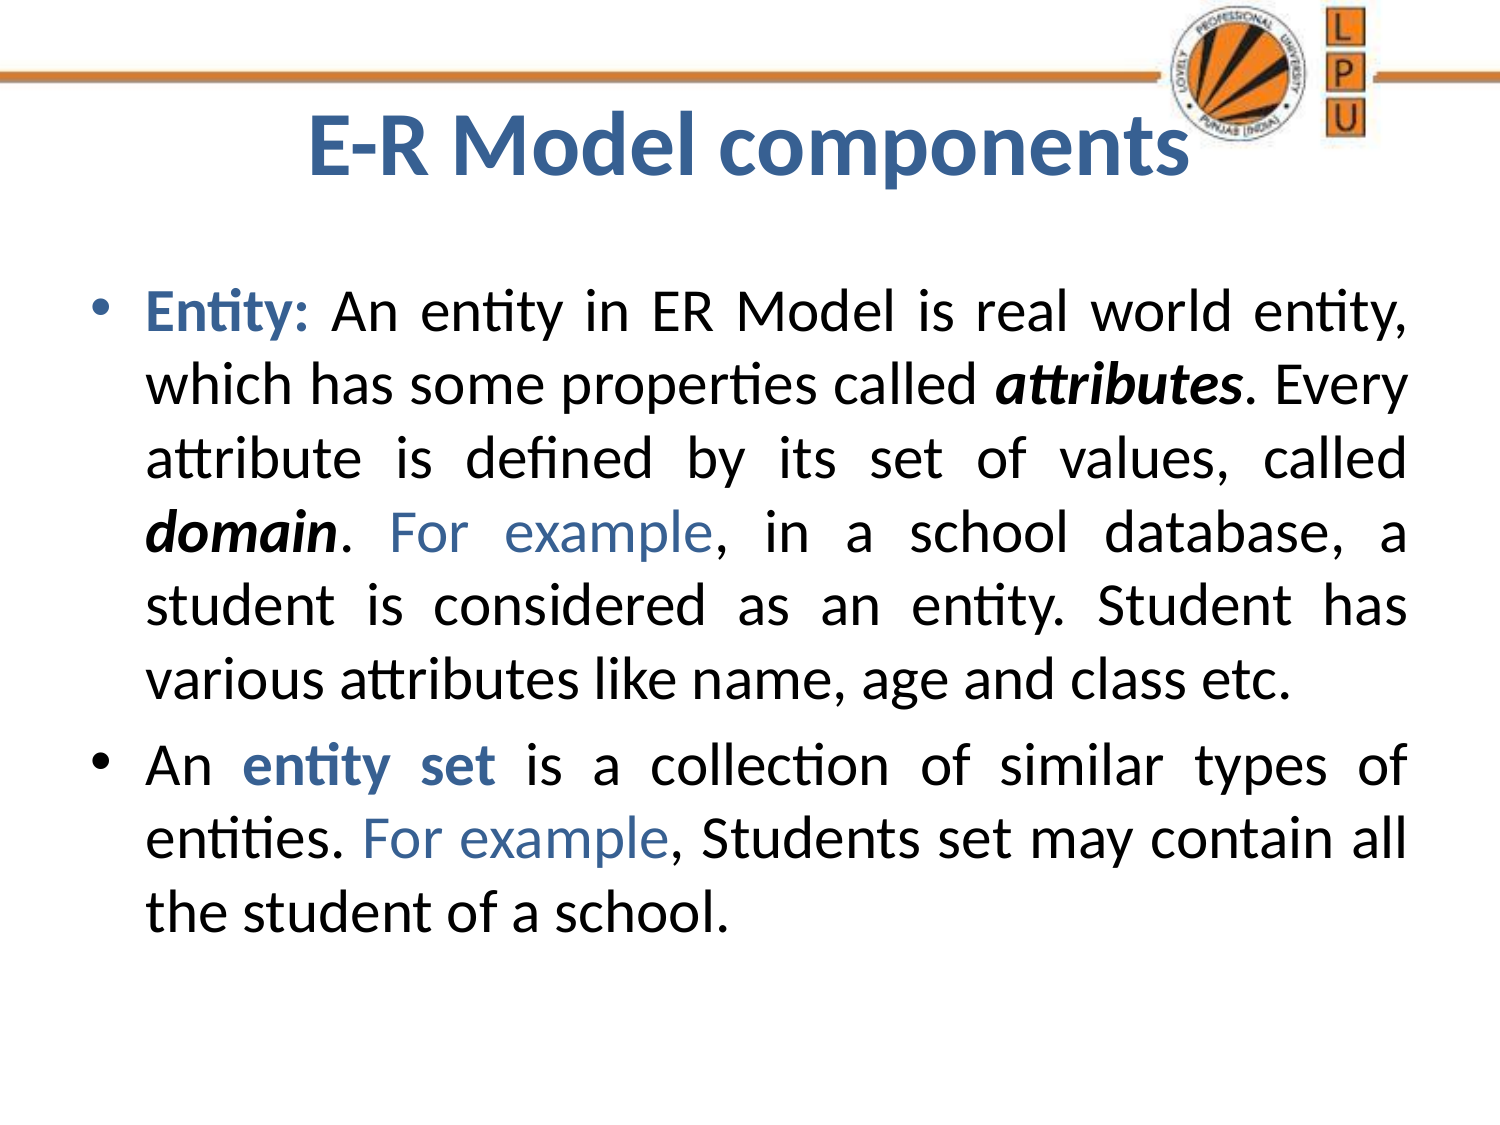

# E-R Model components
Entity: An entity in ER Model is real world entity, which has some properties called attributes. Every attribute is defined by its set of values, called domain. For example, in a school database, a student is considered as an entity. Student has various attributes like name, age and class etc.
An entity set is a collection of similar types of entities. For example, Students set may contain all the student of a school.